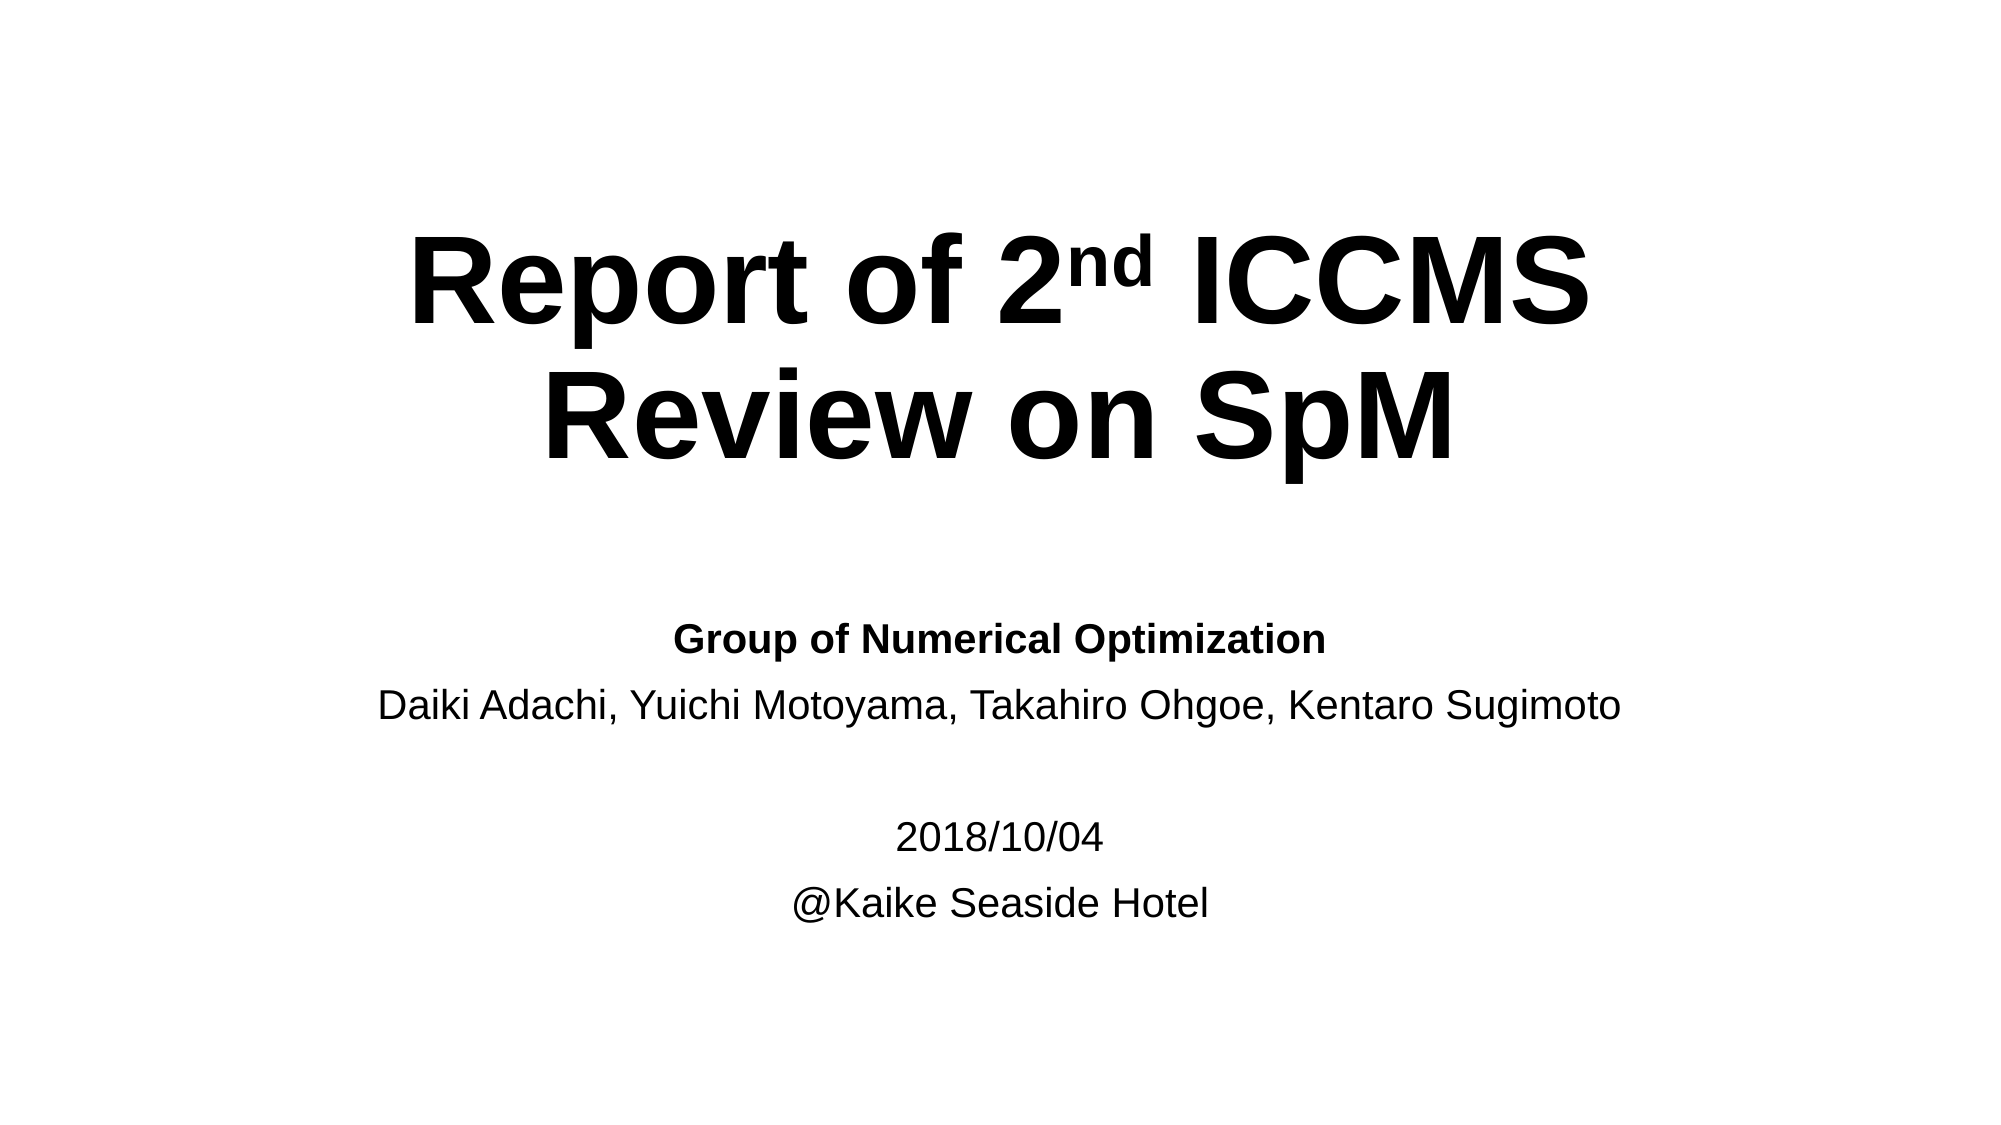

# Report of 2nd ICCMS Review on SpM
Group of Numerical Optimization
Daiki Adachi, Yuichi Motoyama, Takahiro Ohgoe, Kentaro Sugimoto

2018/10/04
@Kaike Seaside Hotel